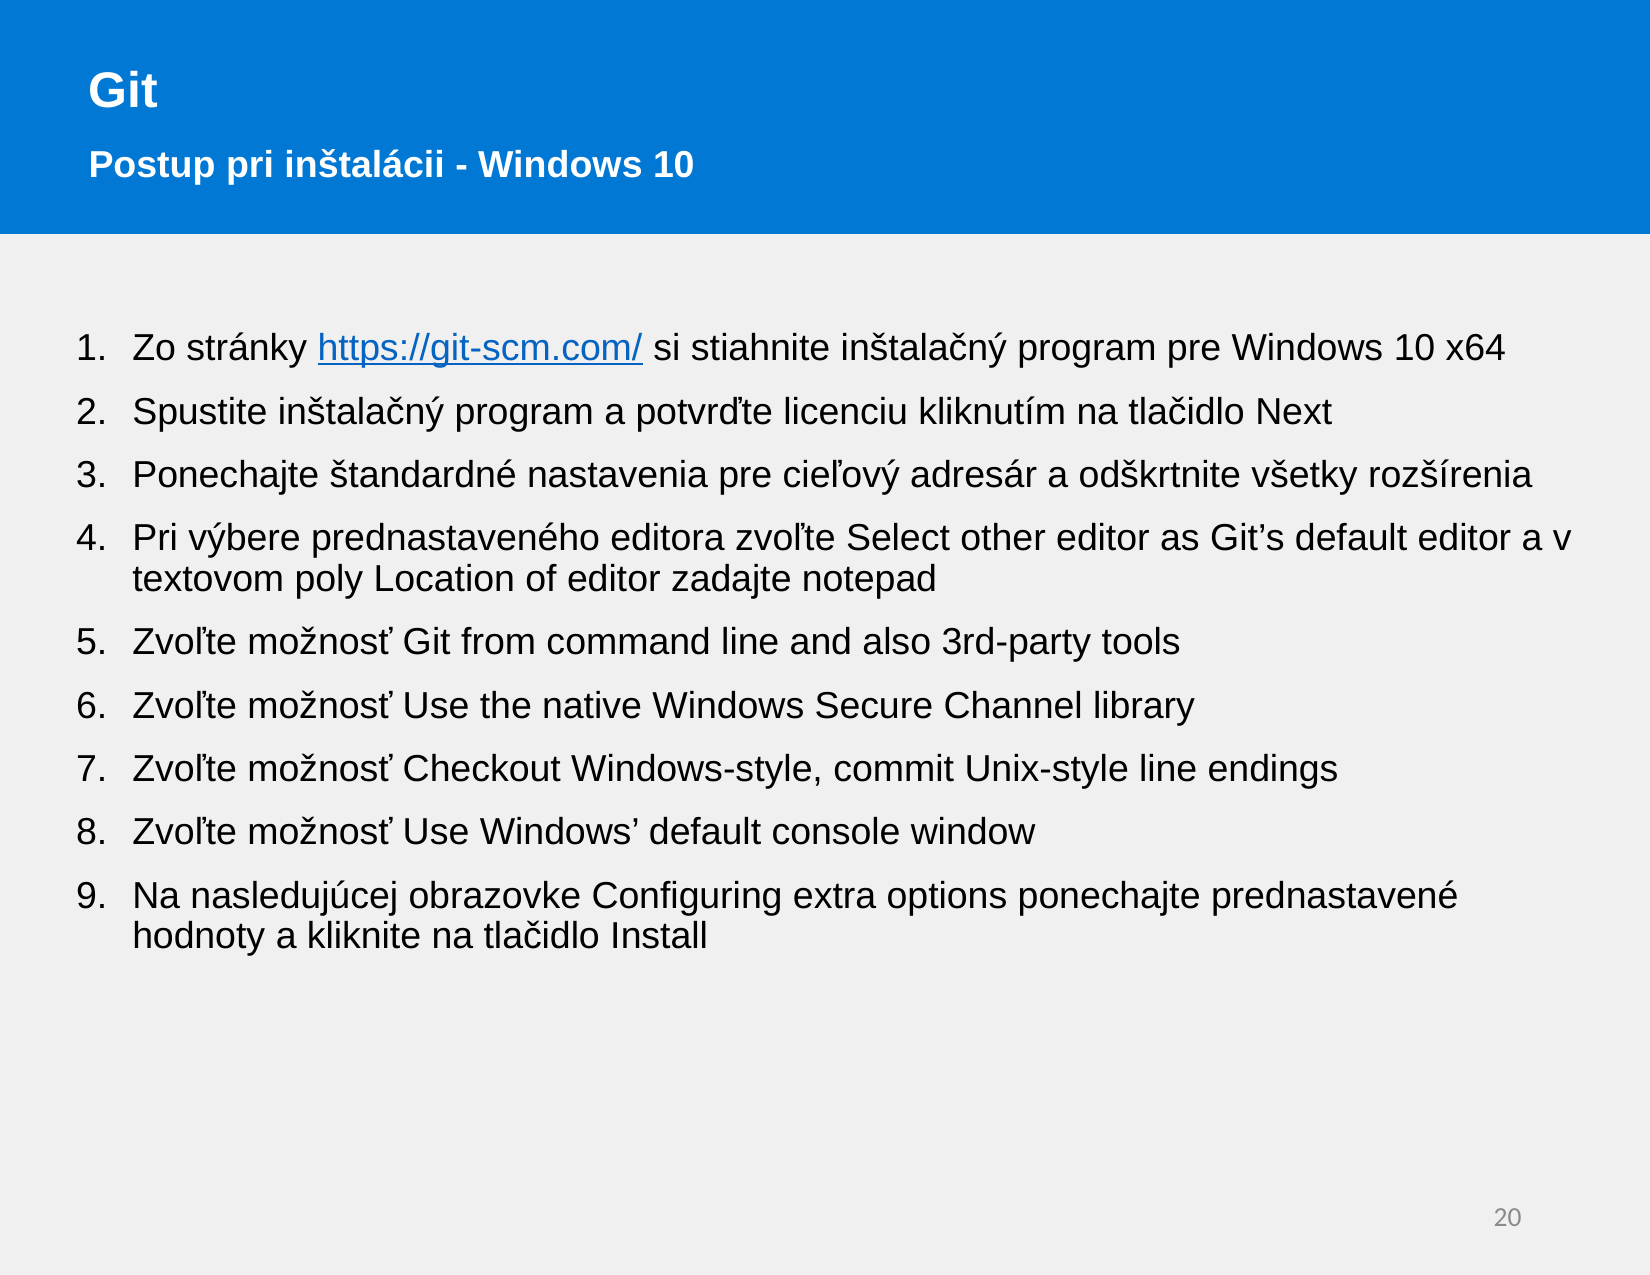

Git
Postup pri inštalácii - Windows 10
Zo stránky https://git-scm.com/ si stiahnite inštalačný program pre Windows 10 x64
Spustite inštalačný program a potvrďte licenciu kliknutím na tlačidlo Next
Ponechajte štandardné nastavenia pre cieľový adresár a odškrtnite všetky rozšírenia
Pri výbere prednastaveného editora zvoľte Select other editor as Git’s default editor a v textovom poly Location of editor zadajte notepad
Zvoľte možnosť Git from command line and also 3rd-party tools
Zvoľte možnosť Use the native Windows Secure Channel library
Zvoľte možnosť Checkout Windows-style, commit Unix-style line endings
Zvoľte možnosť Use Windows’ default console window
Na nasledujúcej obrazovke Configuring extra options ponechajte prednastavené hodnoty a kliknite na tlačidlo Install

20